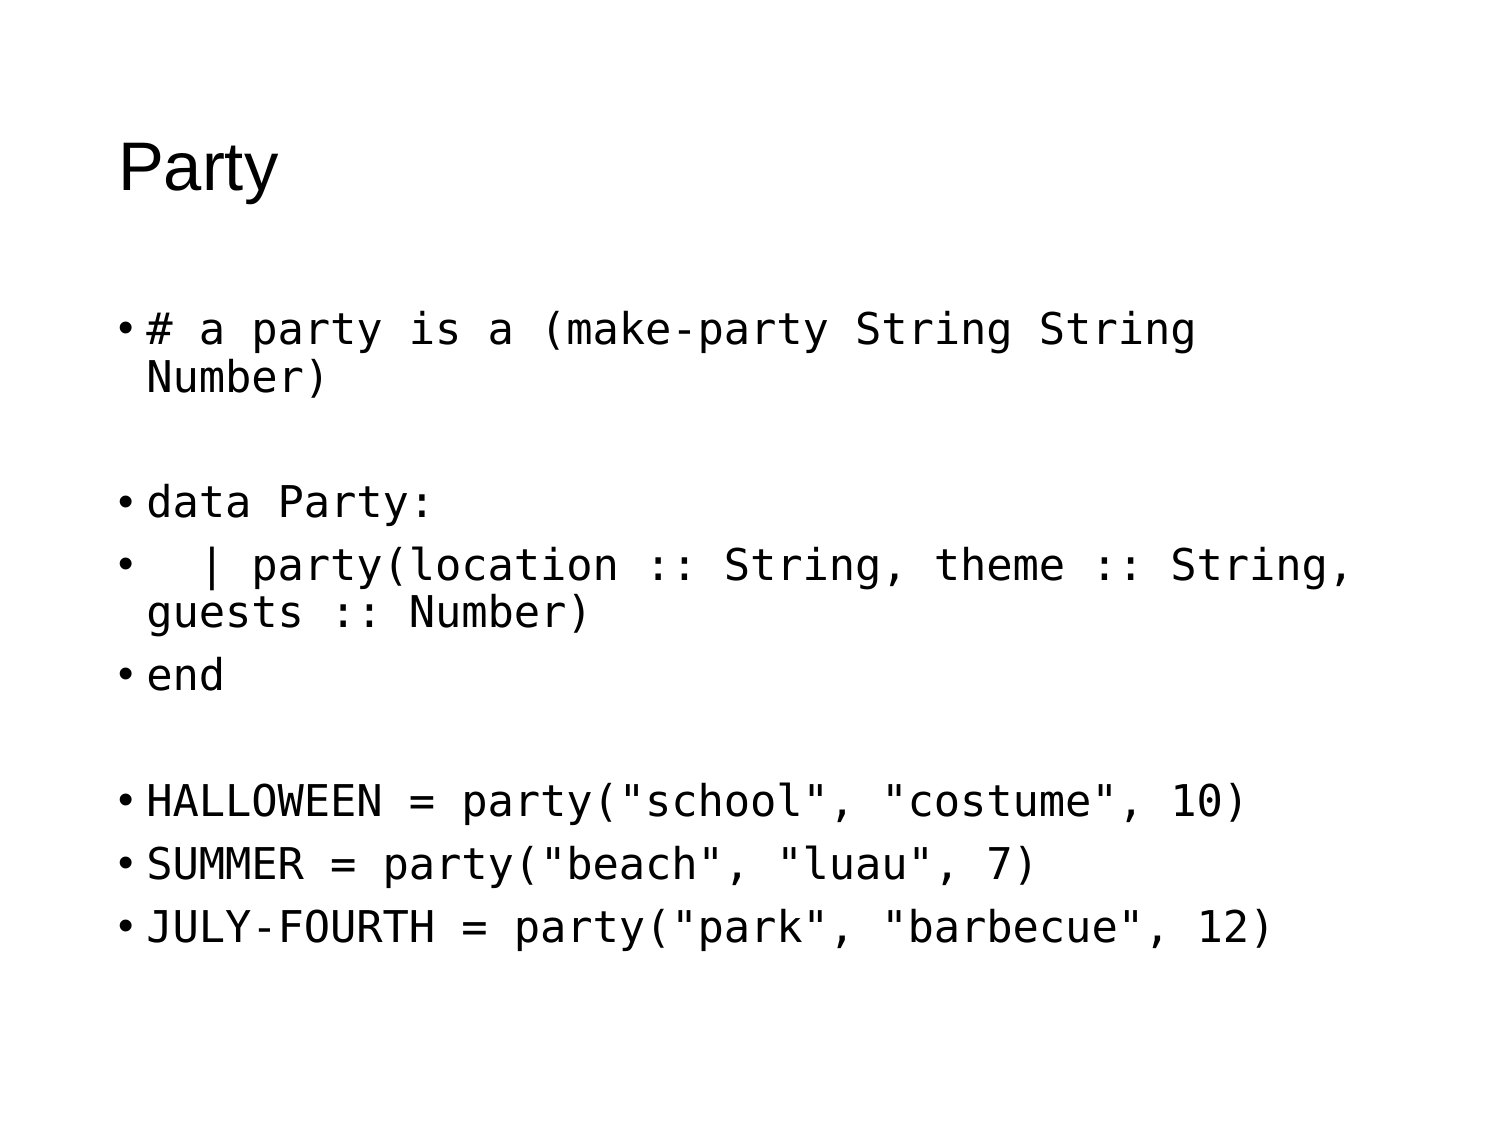

# Party
# a party is a (make-party String String Number)

data Party:
  | party(location :: String, theme :: String, guests :: Number)
end

HALLOWEEN = party("school", "costume", 10)
SUMMER = party("beach", "luau", 7)
JULY-FOURTH = party("park", "barbecue", 12)